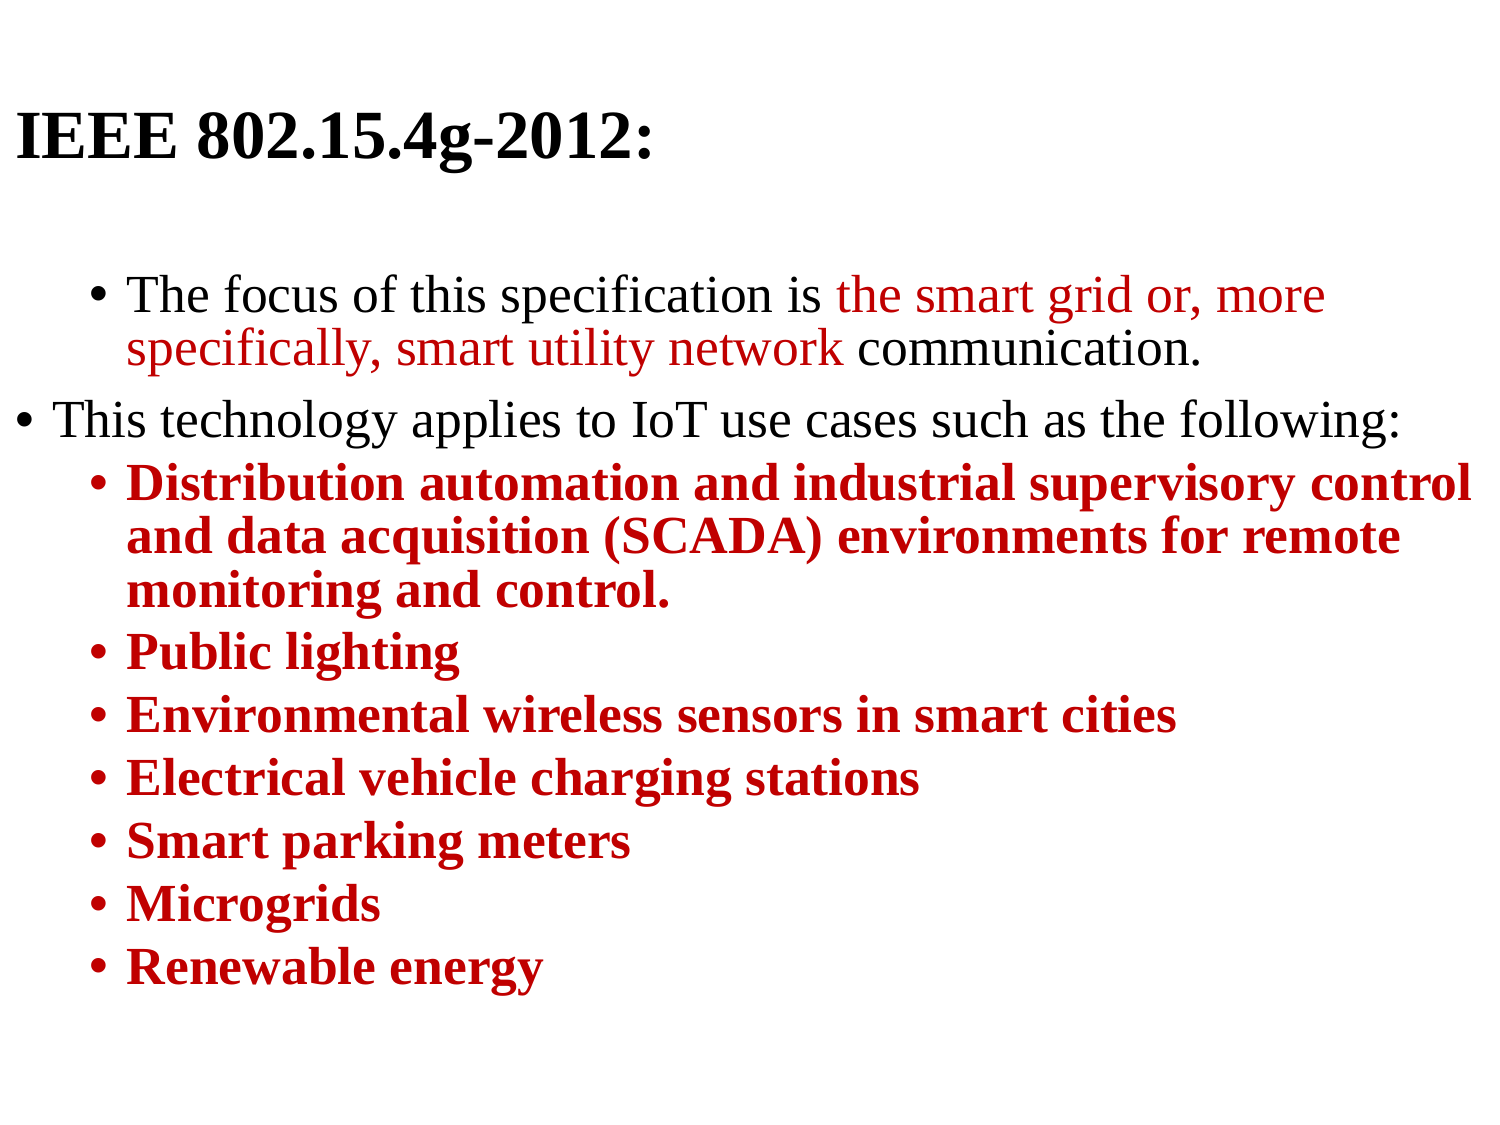

IEEE 802.15.4g-2012:

The focus of this specification is the smart grid or, more specifically, smart utility network communication.
This technology applies to IoT use cases such as the following:
Distribution automation and industrial supervisory control and data acquisition (SCADA) environments for remote monitoring and control.
Public lighting
Environmental wireless sensors in smart cities
Electrical vehicle charging stations
Smart parking meters
Microgrids
Renewable energy